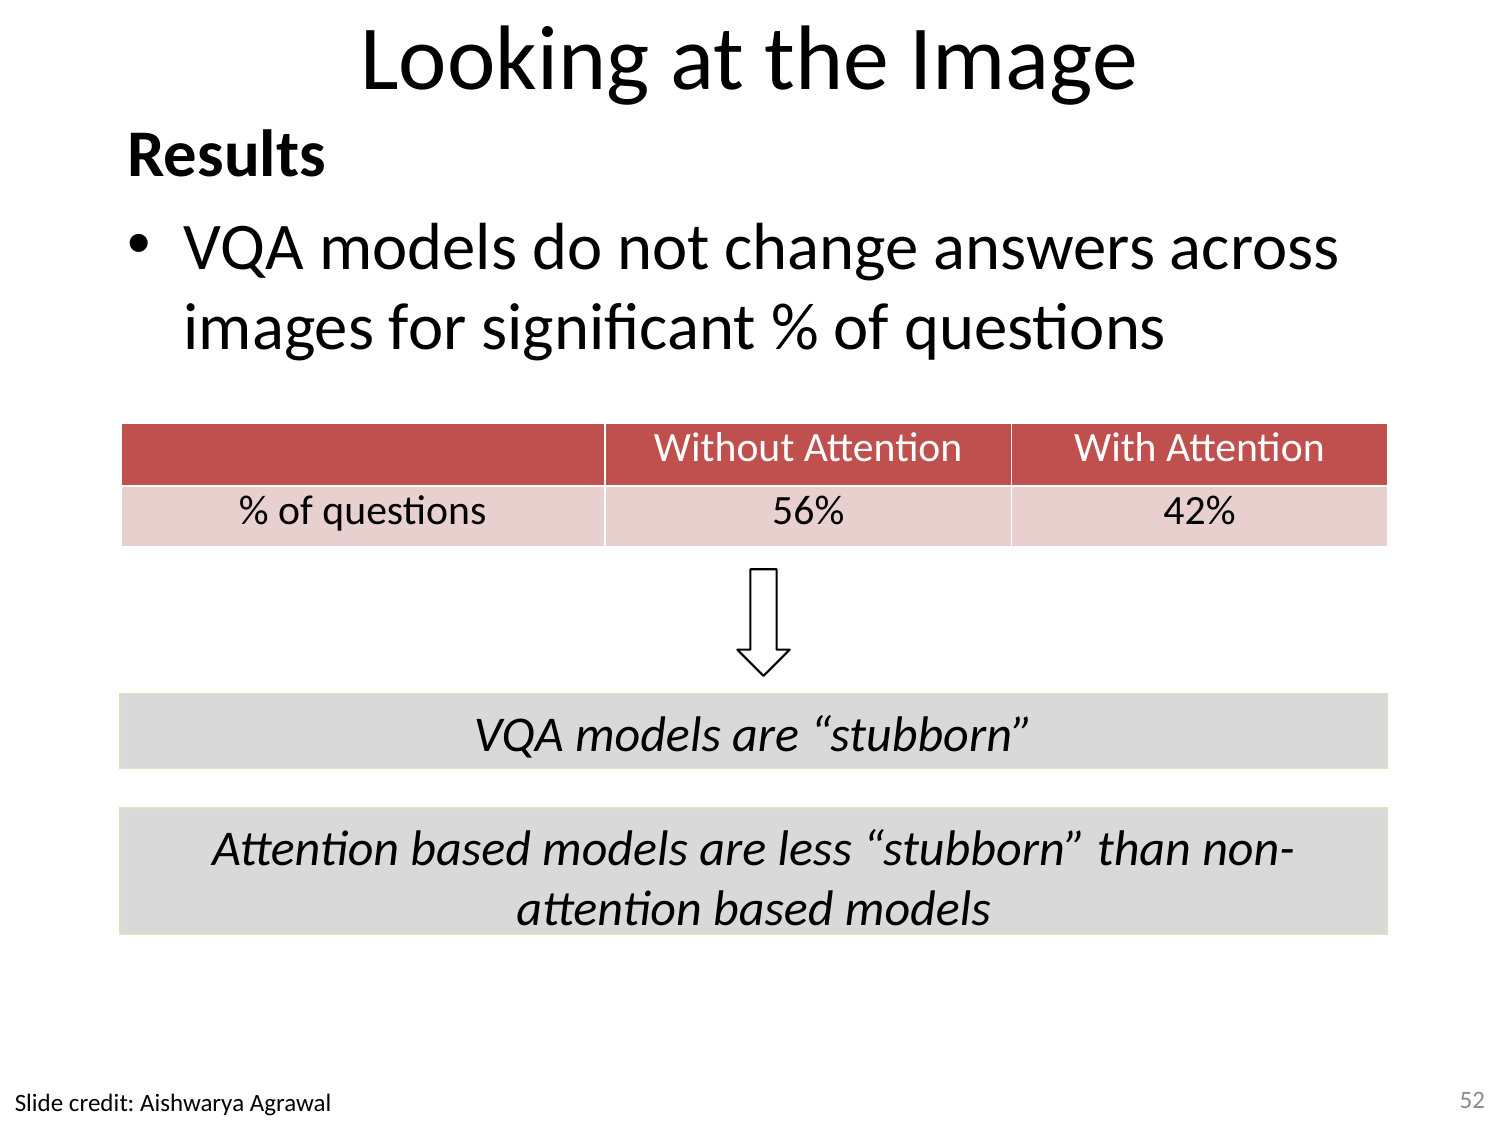

# Looking at the Image
Results
VQA models do not change answers across images for significant % of questions

|  | Without Attention | With Attention |
| --- | --- | --- |
| % of questions | 56% | 42% |

VQA models are “stubborn”
Attention based models are less “stubborn” than non-attention based models

52
Slide credit: Aishwarya Agrawal